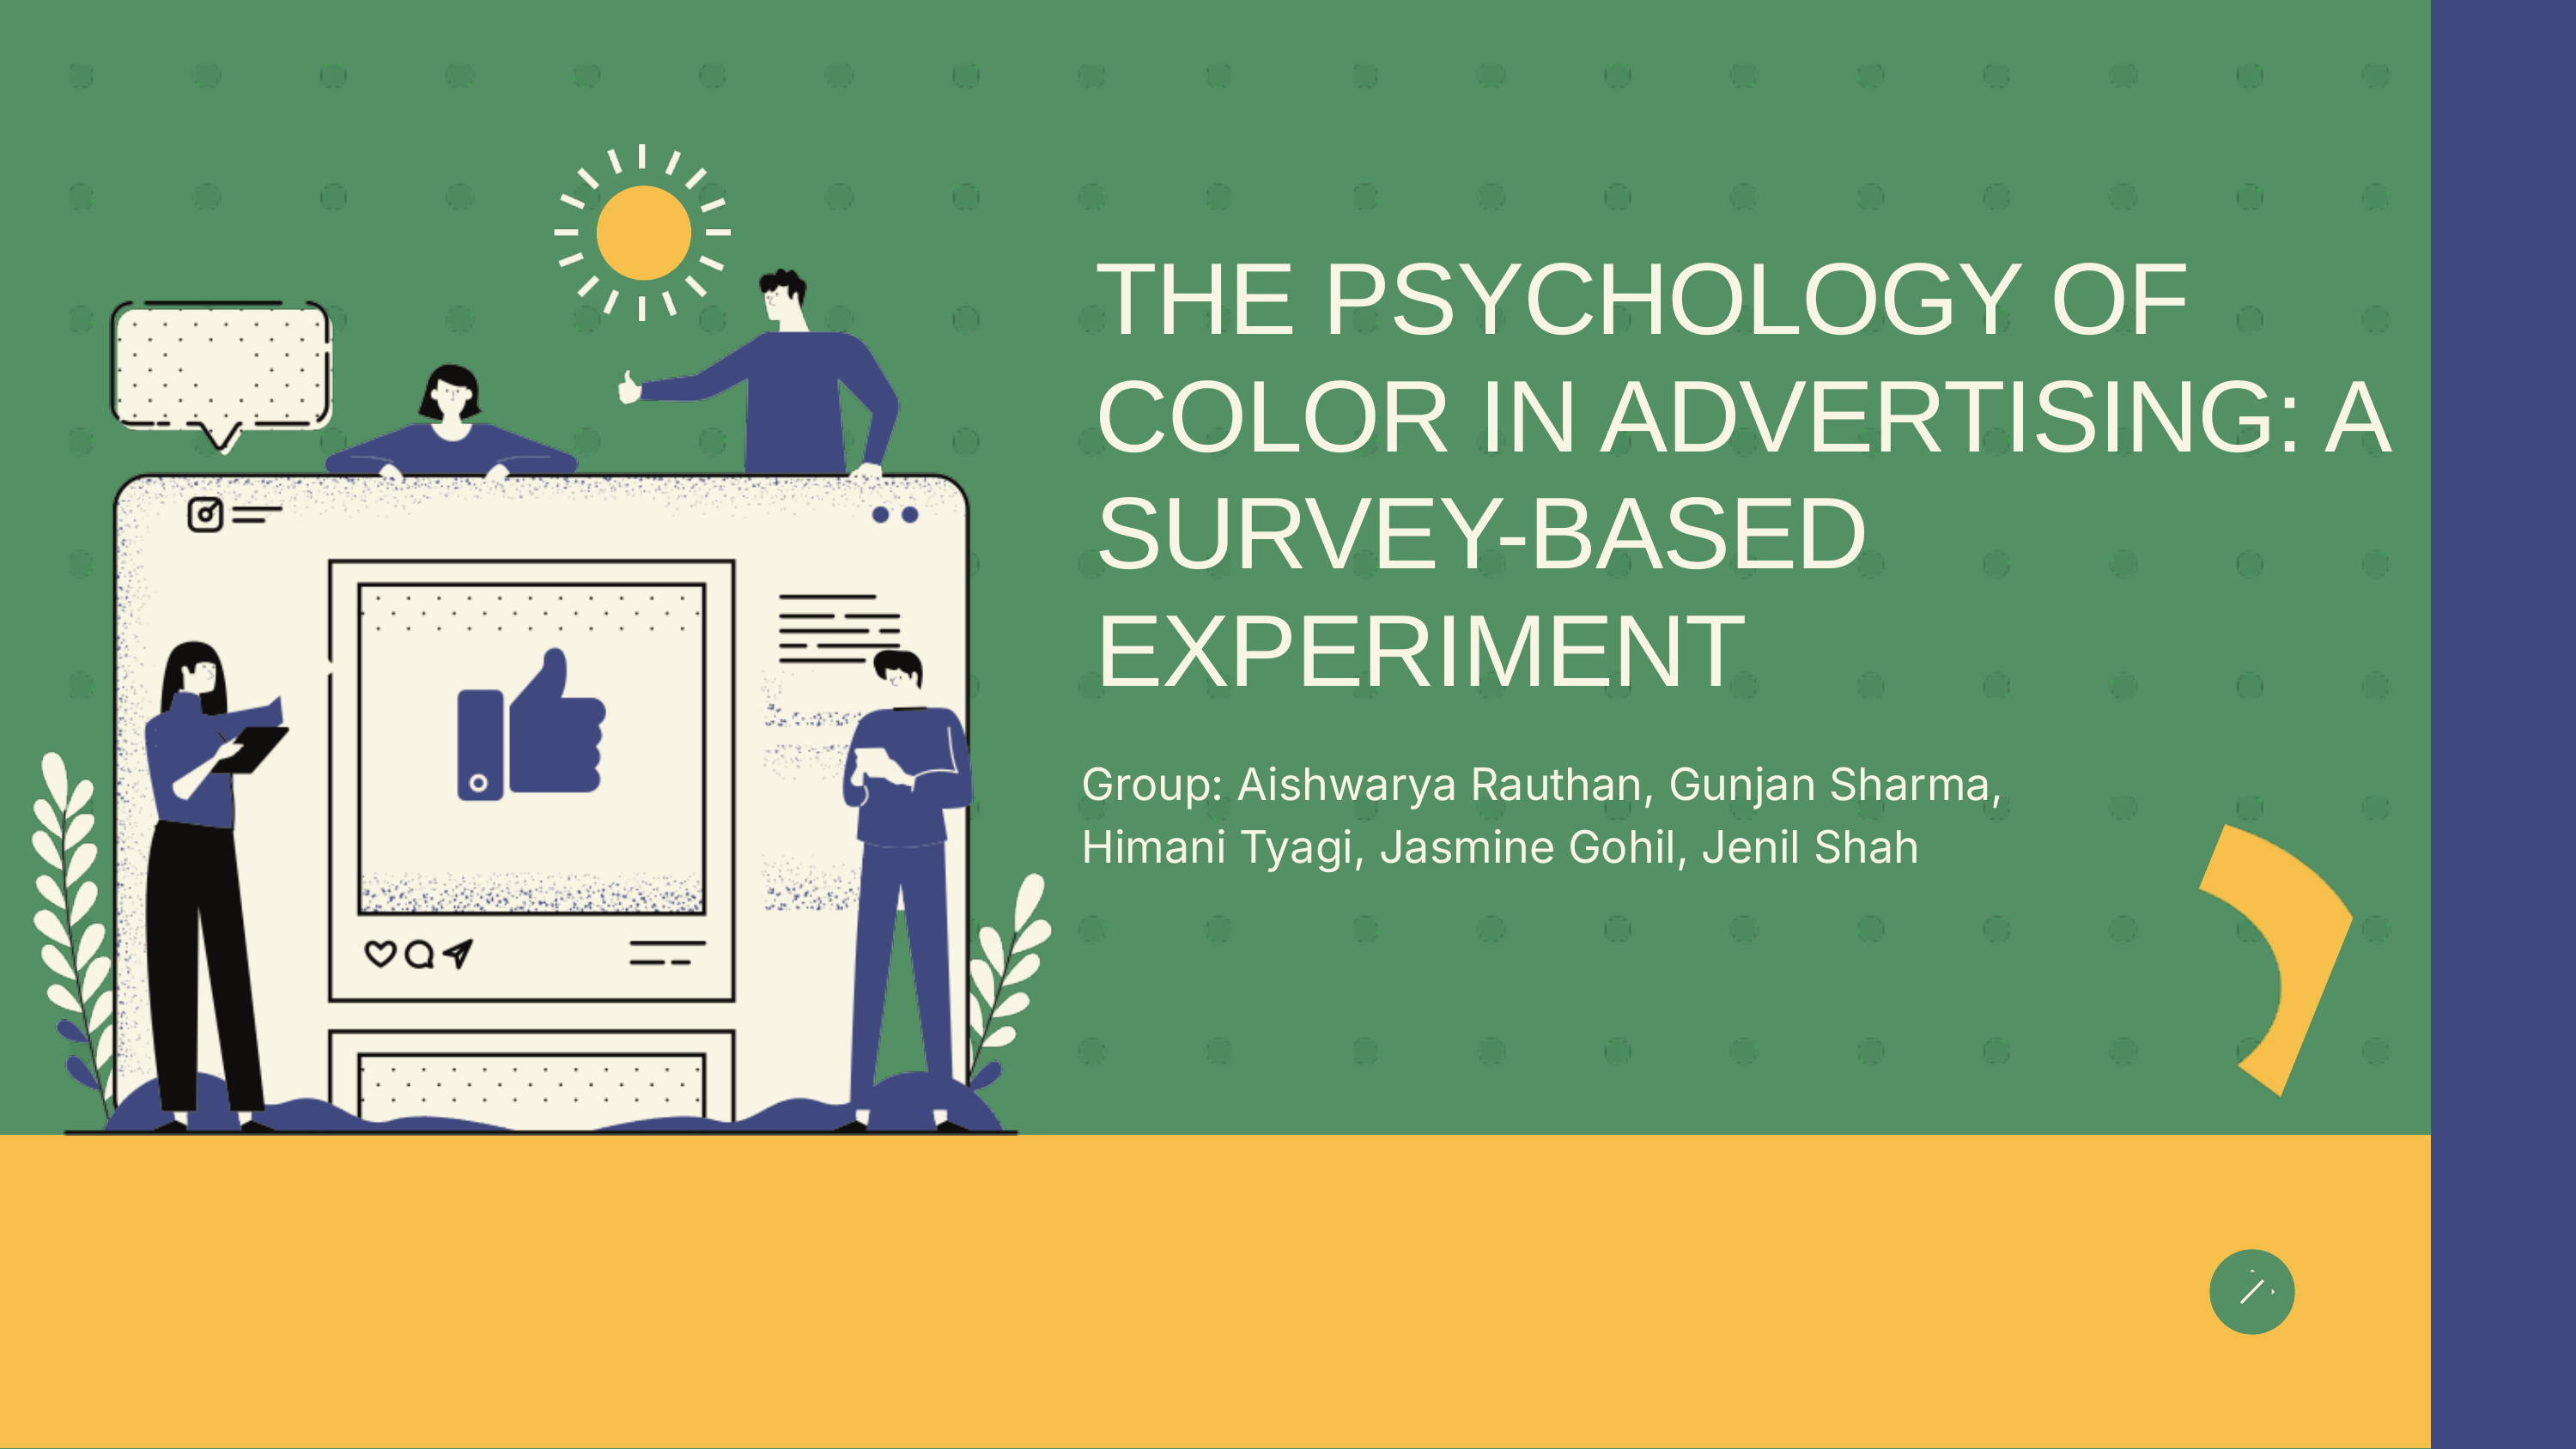

THE PSYCHOLOGY OF COLOR IN ADVERTISING: A SURVEY-BASED EXPERIMENT

Group: Aishwarya Rauthan, Gunjan Sharma, Himani Tyagi, Jasmine Gohil, Jenil Shah